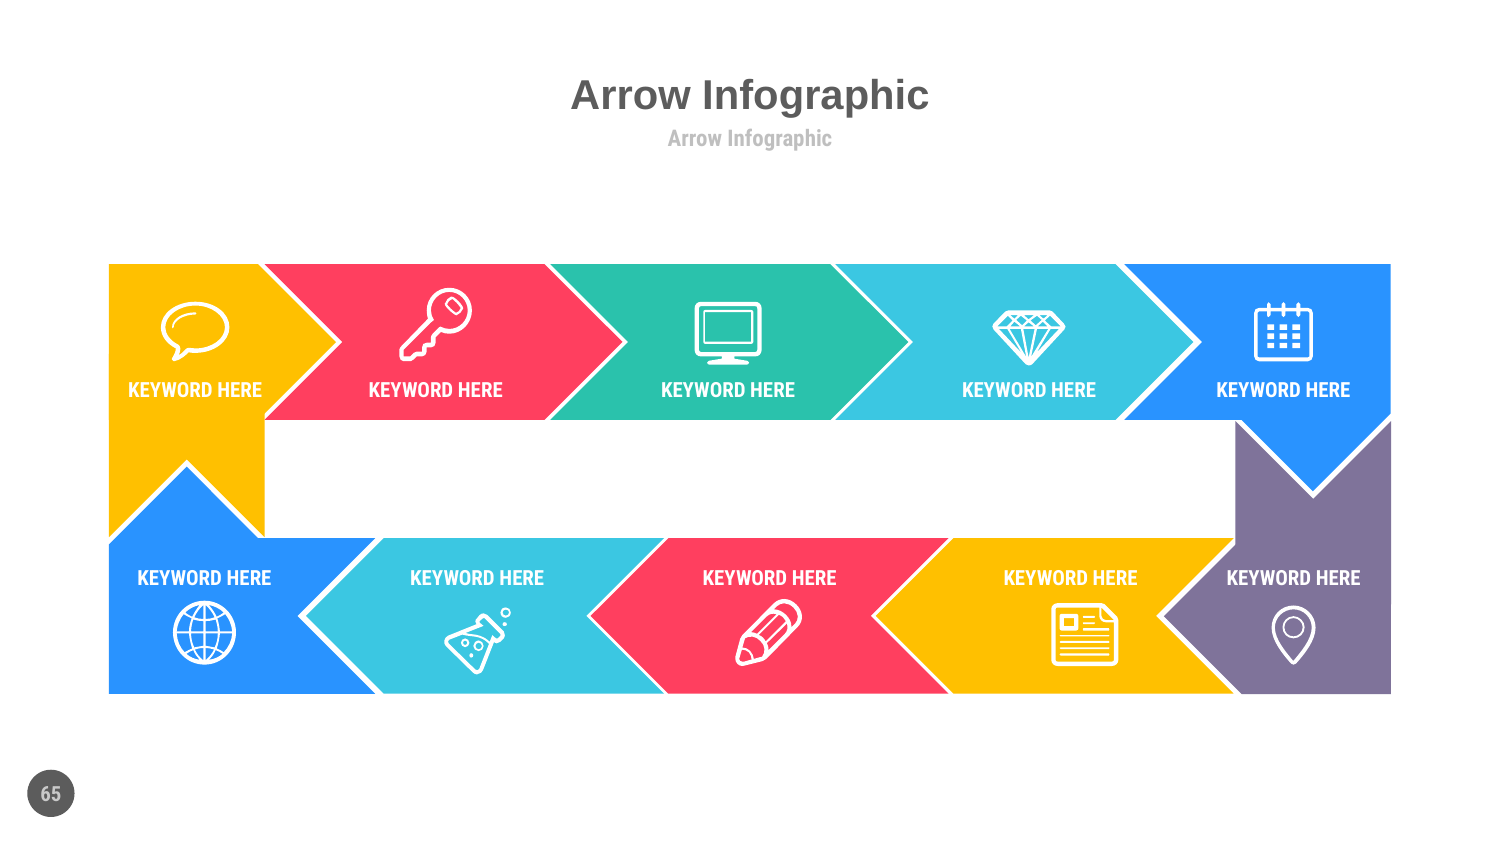

# Arrow Infographic
Arrow Infographic

KEYWORD HERE
KEYWORD HERE
KEYWORD HERE
KEYWORD HERE
KEYWORD HERE

KEYWORD HERE
KEYWORD HERE
KEYWORD HERE
KEYWORD HERE
KEYWORD HERE

65